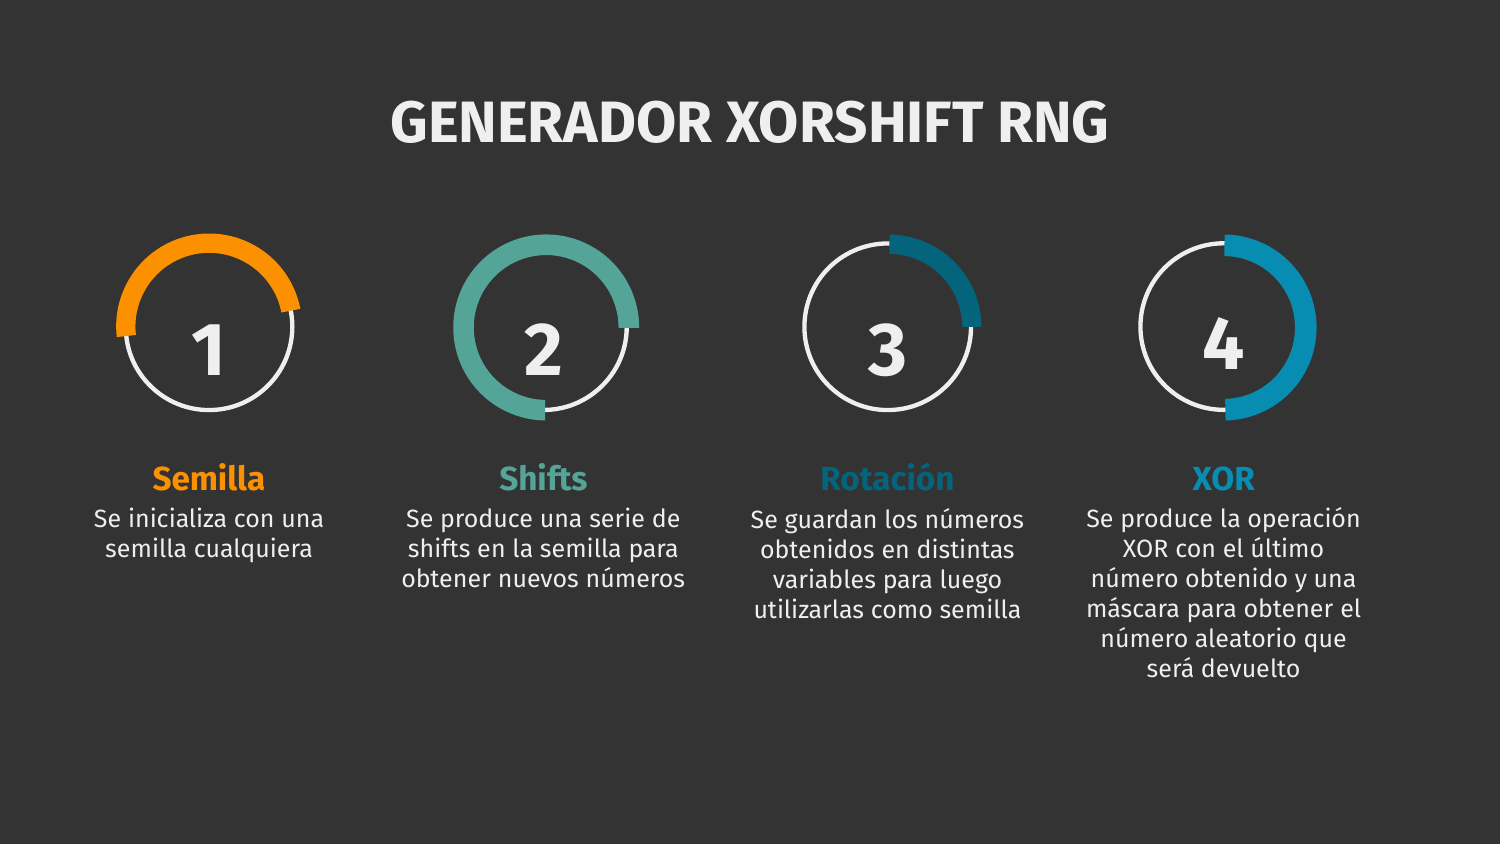

# GENERADOR XORSHIFT RNG

4
1
2
3
Semilla
Shifts
Rotación
XOR
Se inicializa con una semilla cualquiera

Se produce una serie de shifts en la semilla para obtener nuevos números

Se produce la operación XOR con el último número obtenido y una máscara para obtener el número aleatorio que será devuelto
Se guardan los números obtenidos en distintas variables para luego utilizarlas como semilla